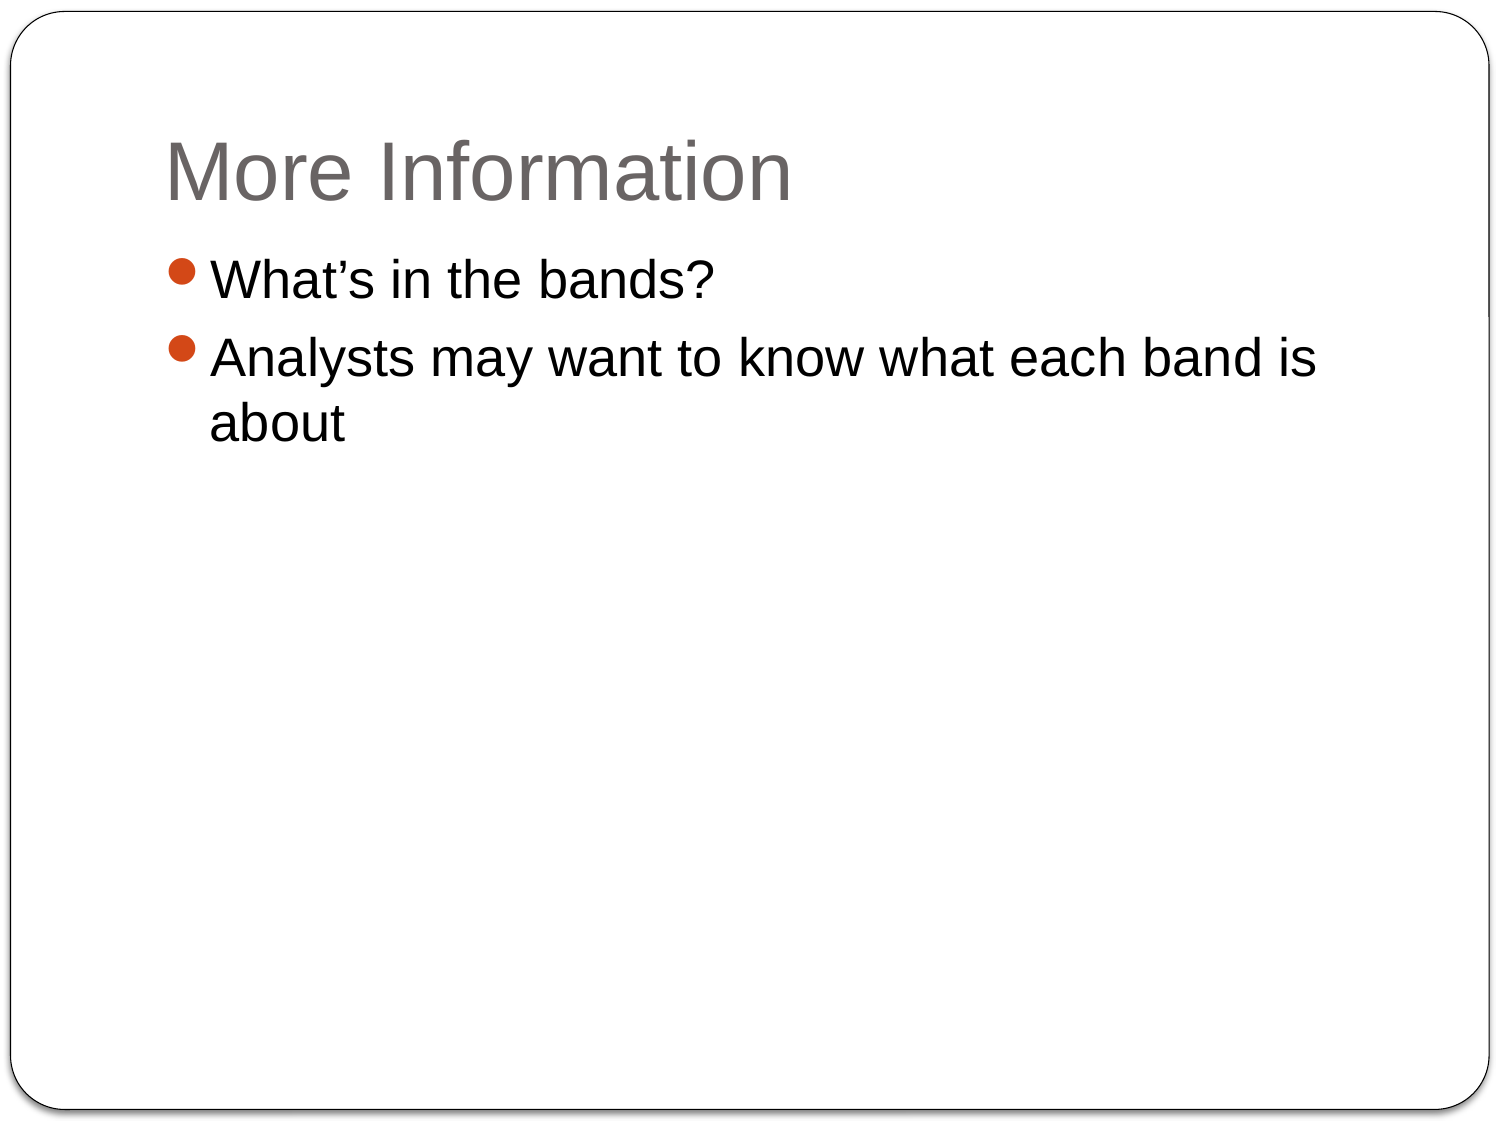

# More Information
What’s in the bands?
Analysts may want to know what each band is about